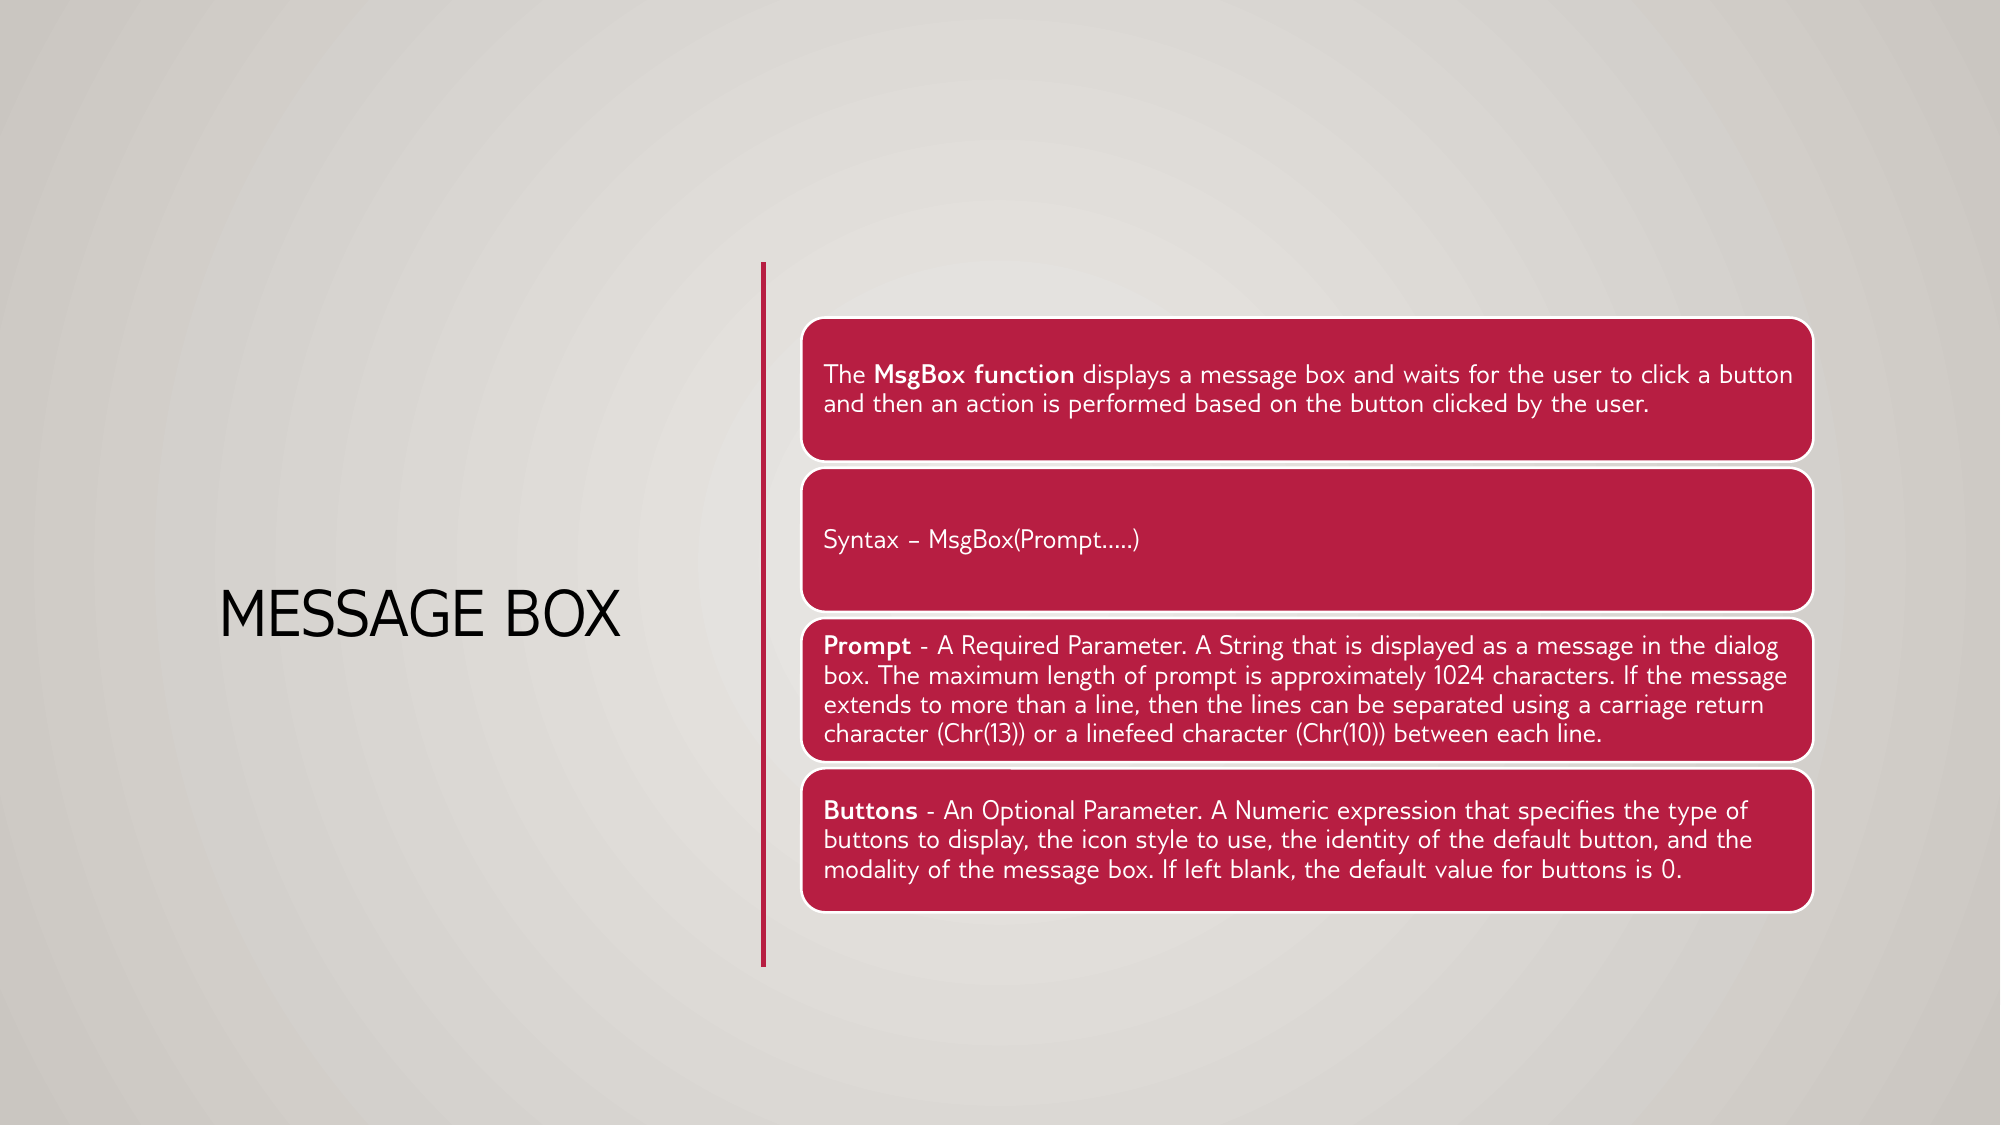

# Message Box
The MsgBox function displays a message box and waits for the user to click a button and then an action is performed based on the button clicked by the user.
Syntax – MsgBox(Prompt…..)
Prompt − A Required Parameter. A String that is displayed as a message in the dialog box. The maximum length of prompt is approximately 1024 characters. If the message extends to more than a line, then the lines can be separated using a carriage return character (Chr(13)) or a linefeed character (Chr(10)) between each line.
Buttons − An Optional Parameter. A Numeric expression that specifies the type of buttons to display, the icon style to use, the identity of the default button, and the modality of the message box. If left blank, the default value for buttons is 0.